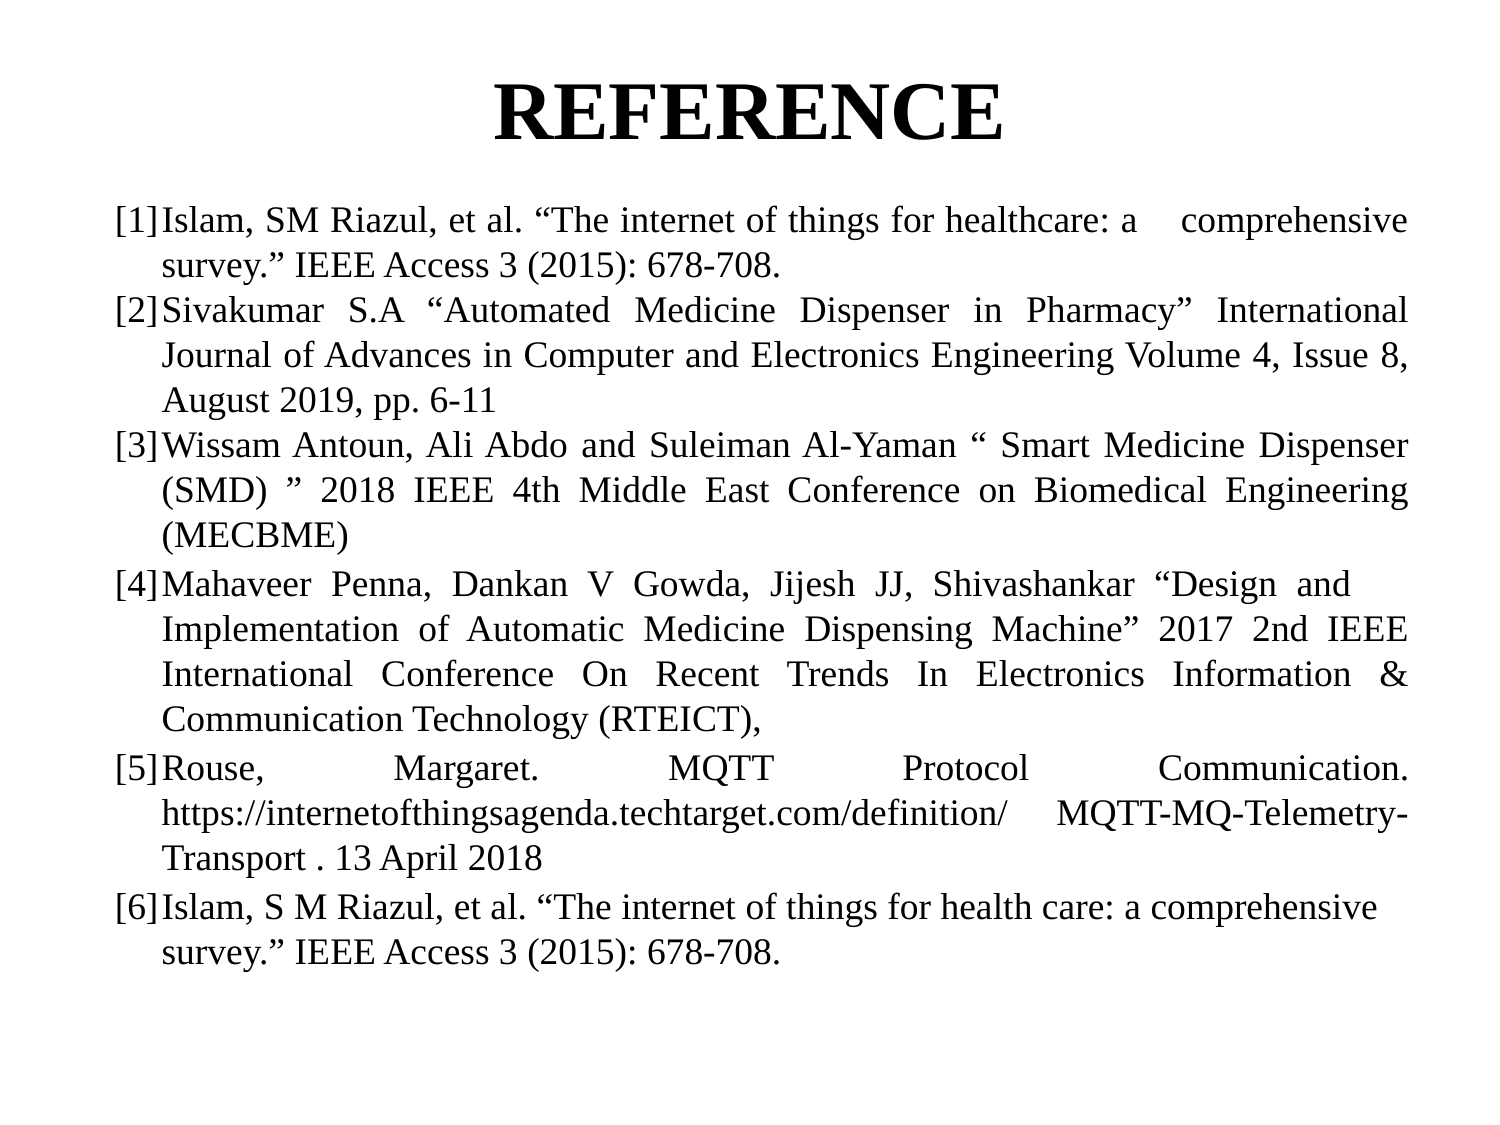

# REFERENCE
[1]	Islam, SM Riazul, et al. “The internet of things for healthcare: a    comprehensive survey.” IEEE Access 3 (2015): 678-708.
[2]	Sivakumar S.A “Automated Medicine Dispenser in Pharmacy” International Journal of Advances in Computer and Electronics Engineering Volume 4, Issue 8, August 2019, pp. 6-11
[3]	Wissam Antoun, Ali Abdo and Suleiman Al-Yaman “ Smart Medicine Dispenser (SMD) ” 2018 IEEE 4th Middle East Conference on Biomedical Engineering (MECBME)
[4]	Mahaveer Penna, Dankan V Gowda, Jijesh JJ, Shivashankar “Design and    Implementation of Automatic Medicine Dispensing Machine” 2017 2nd IEEE International Conference On Recent Trends In Electronics Information & Communication Technology (RTEICT),
[5]	Rouse, Margaret. MQTT Protocol Communication. https://internetofthingsagenda.techtarget.com/definition/ MQTT-MQ-Telemetry-Transport . 13 April 2018
[6]	Islam, S M Riazul, et al. “The internet of things for health care: a comprehensive survey.” IEEE Access 3 (2015): 678-708.